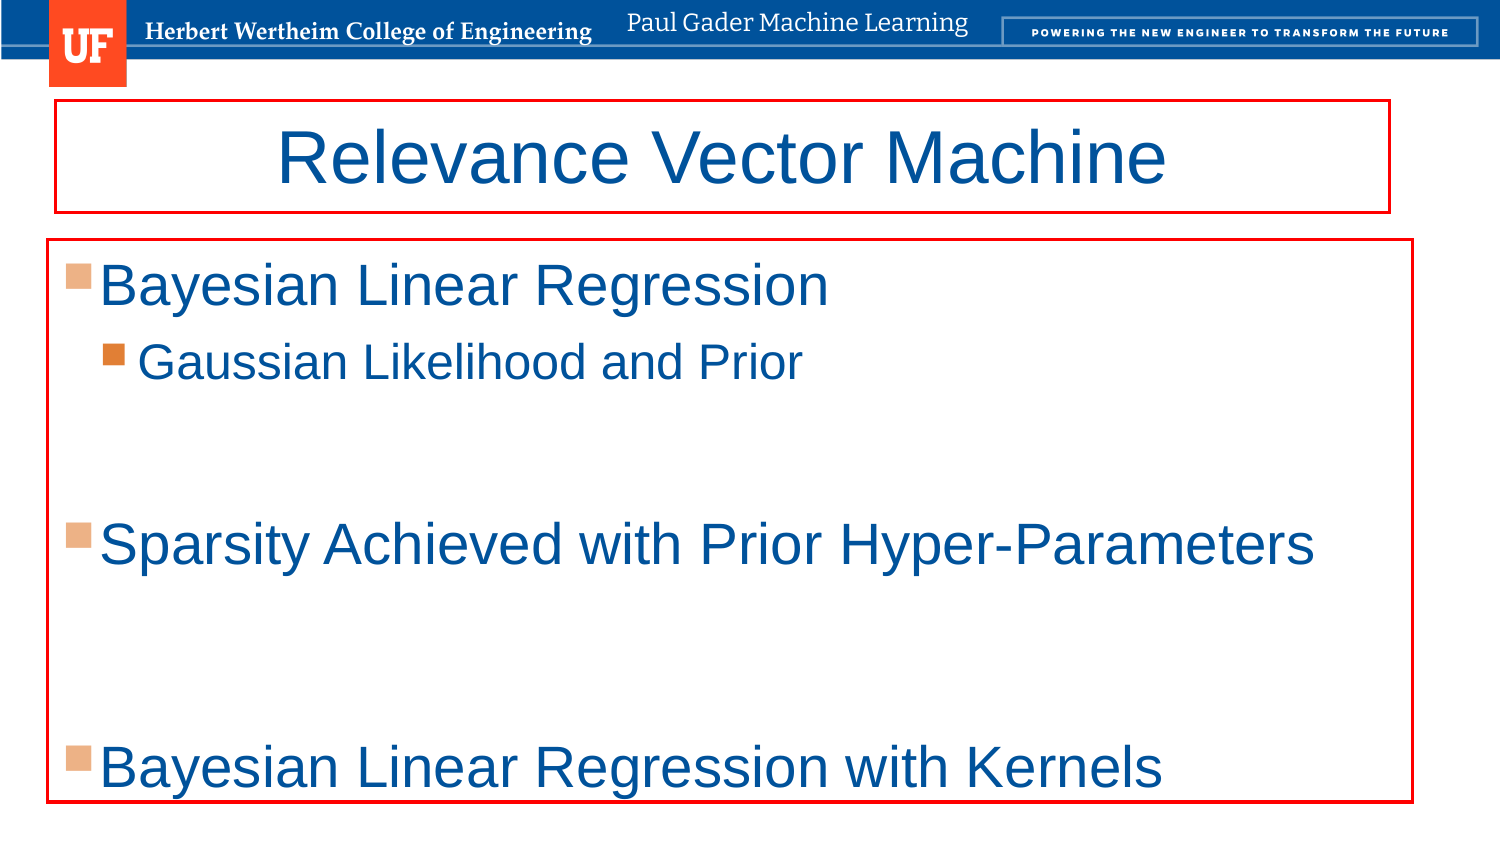

# Relevance Vector Machine
Bayesian Linear Regression
Gaussian Likelihood and Prior

Sparsity Achieved with Prior Hyper-Parameters

Bayesian Linear Regression with Kernels